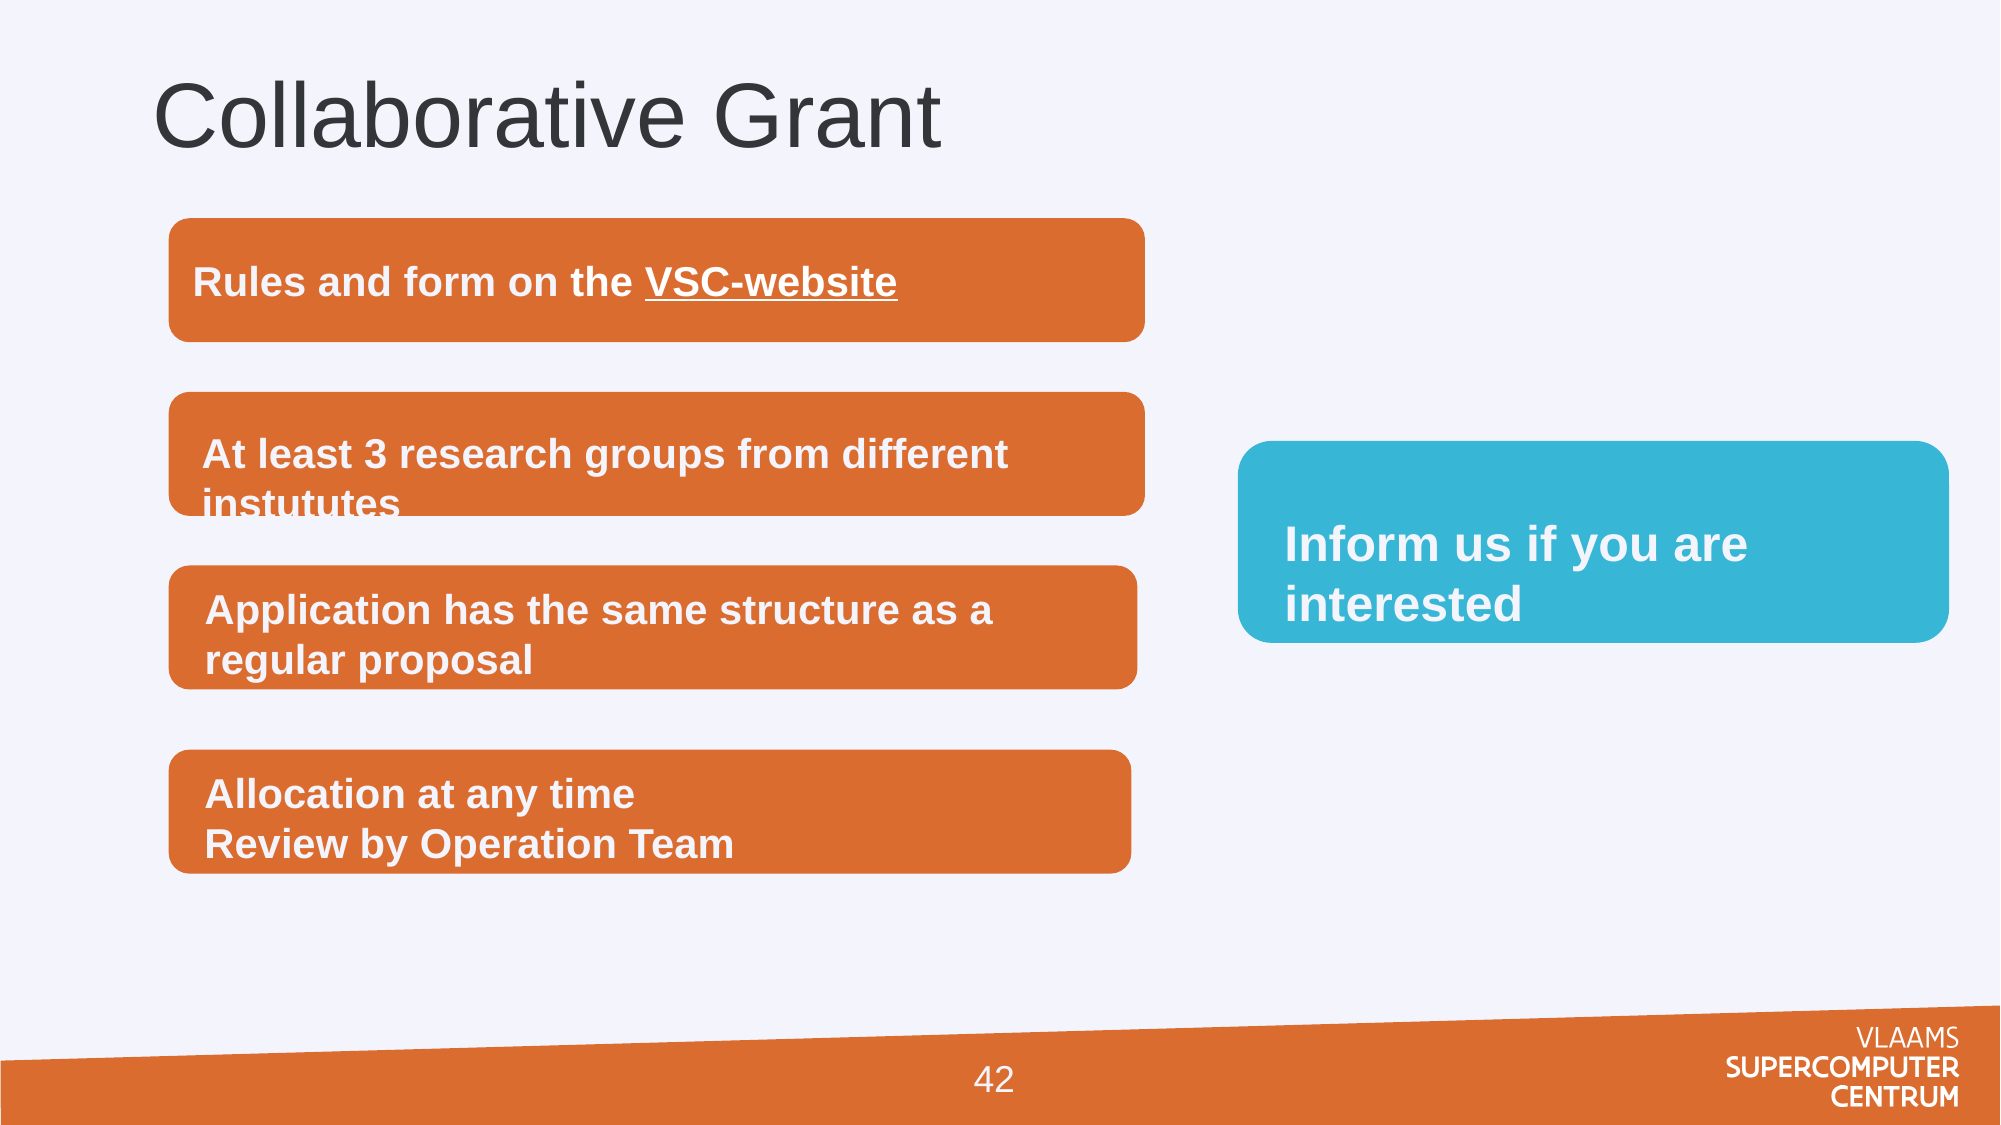

# Collaborative Grant

Rules and form on the VSC-website

At least 3 research groups from different instututes
Federal Funded Research Institutes

Inform us if you are interested

Application has the same structure as a regular proposal
Federal Funded Research Institutes

Allocation at any time
Review by Operation Team
Federal Funded Research Institutes
42